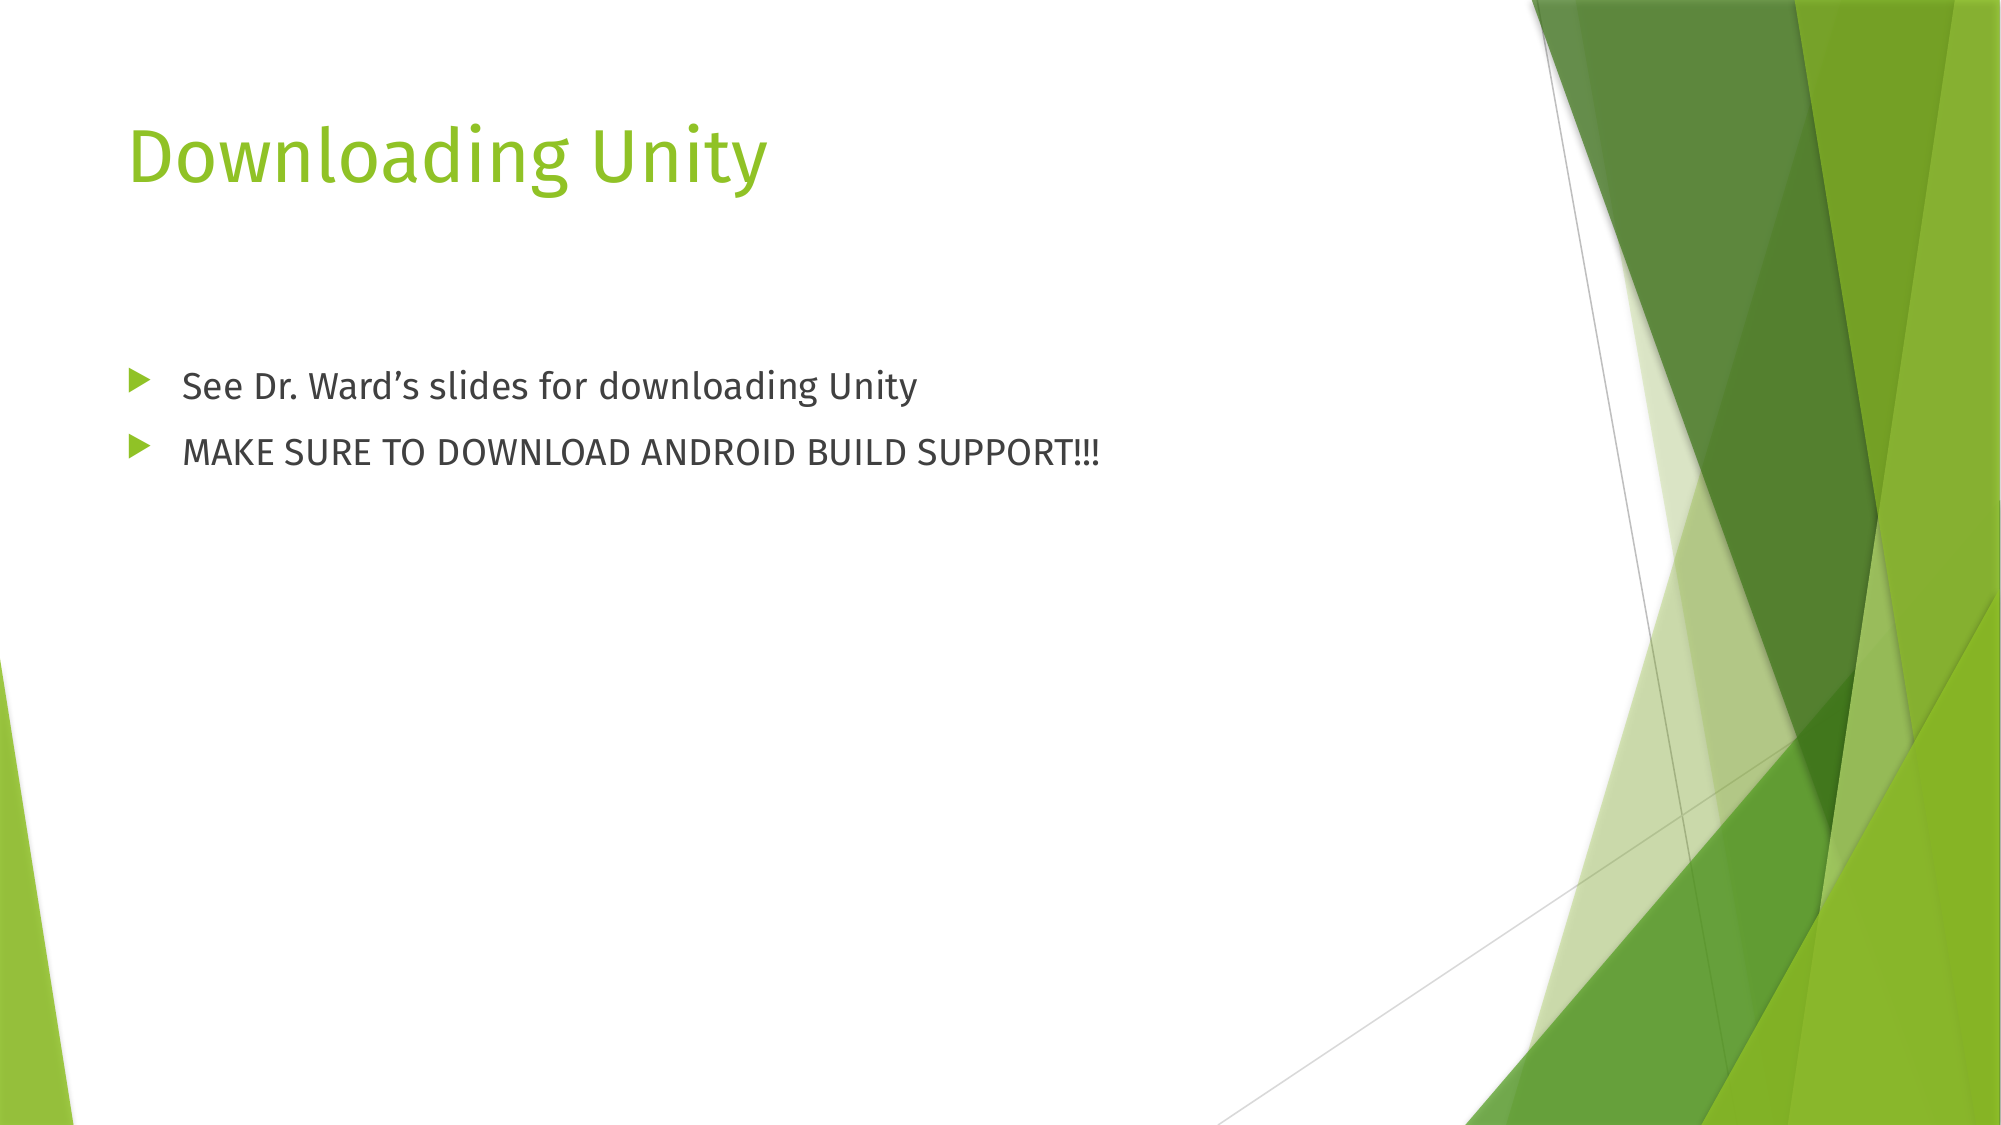

# Downloading Unity
See Dr. Ward’s slides for downloading Unity
MAKE SURE TO DOWNLOAD ANDROID BUILD SUPPORT!!!